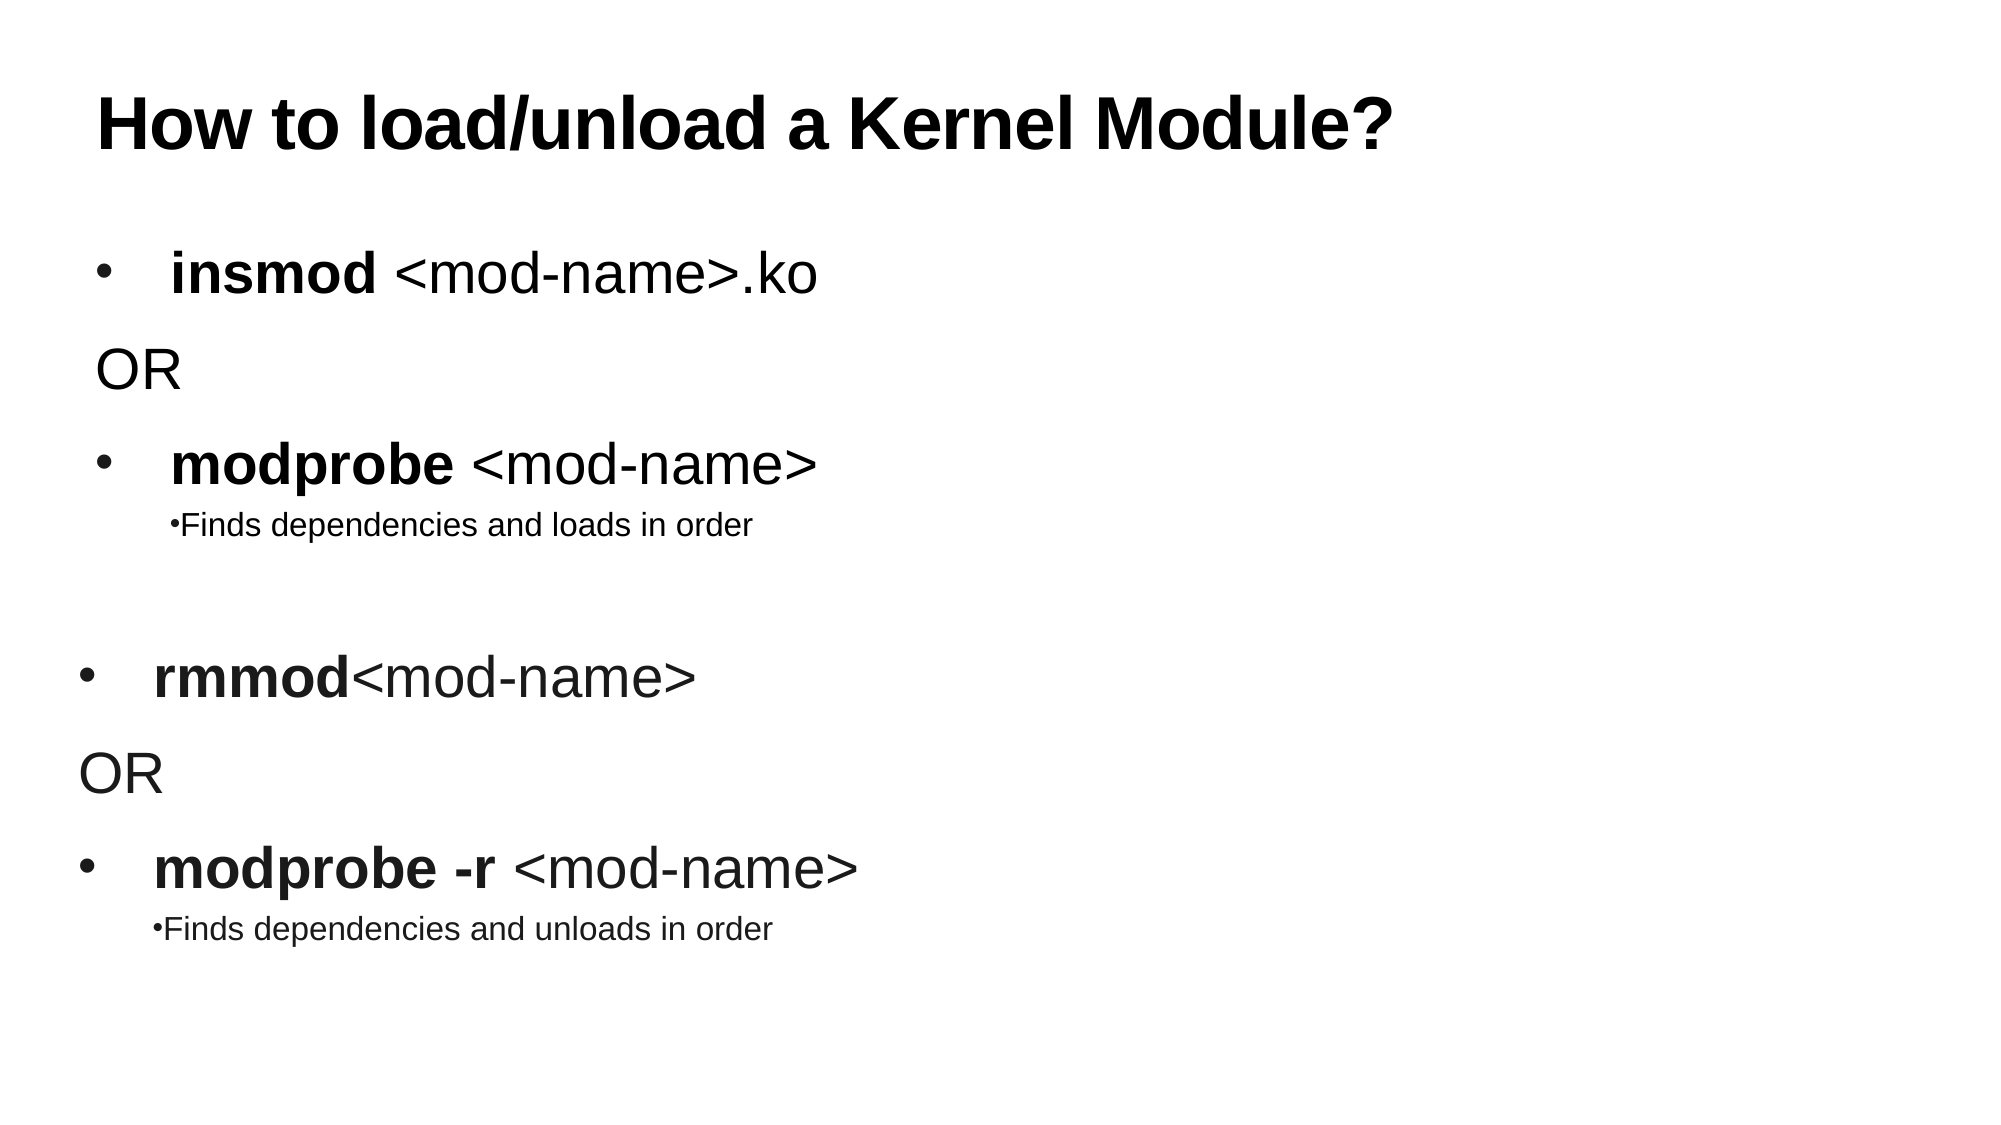

# How to load/unload a Kernel Module?
insmod <mod-name>.ko
OR
modprobe <mod-name>
Finds dependencies and loads in order
rmmod<mod-name>
OR
modprobe -r <mod-name>
Finds dependencies and unloads in order